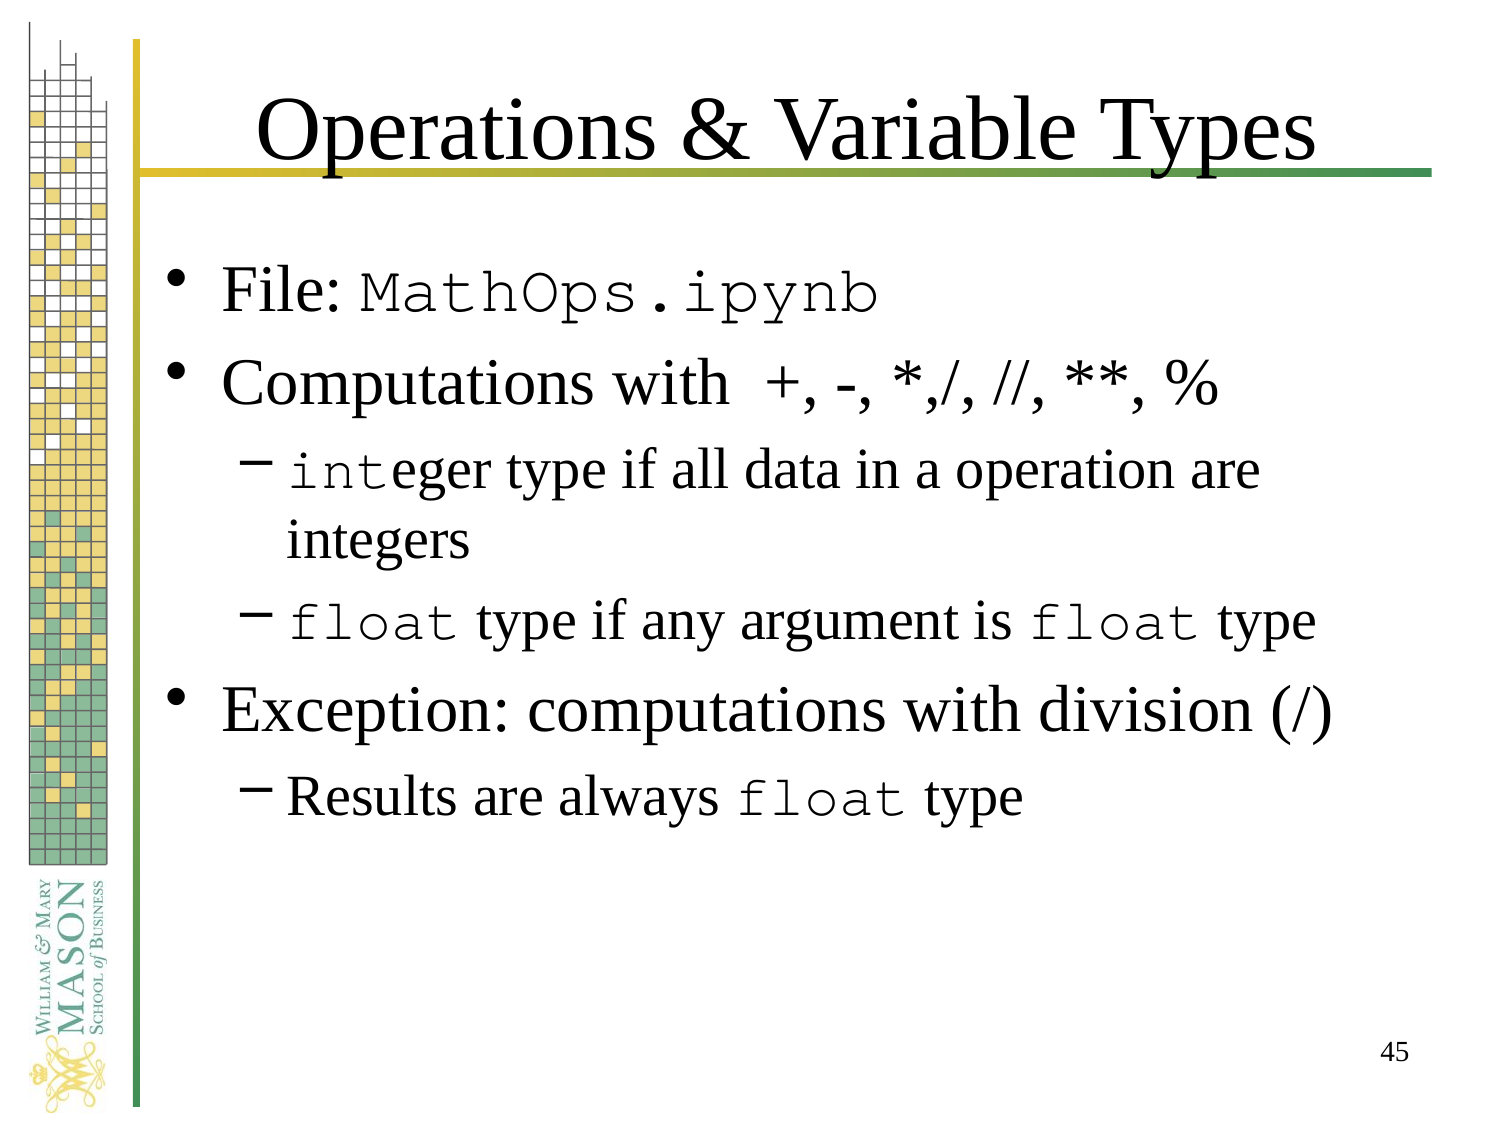

# Operations & Variable Types
File: MathOps.ipynb
Computations with  +, -, *,/, //, **, %
integer type if all data in a operation are integers
float type if any argument is float type
Exception: computations with division (/)
Results are always float type
45